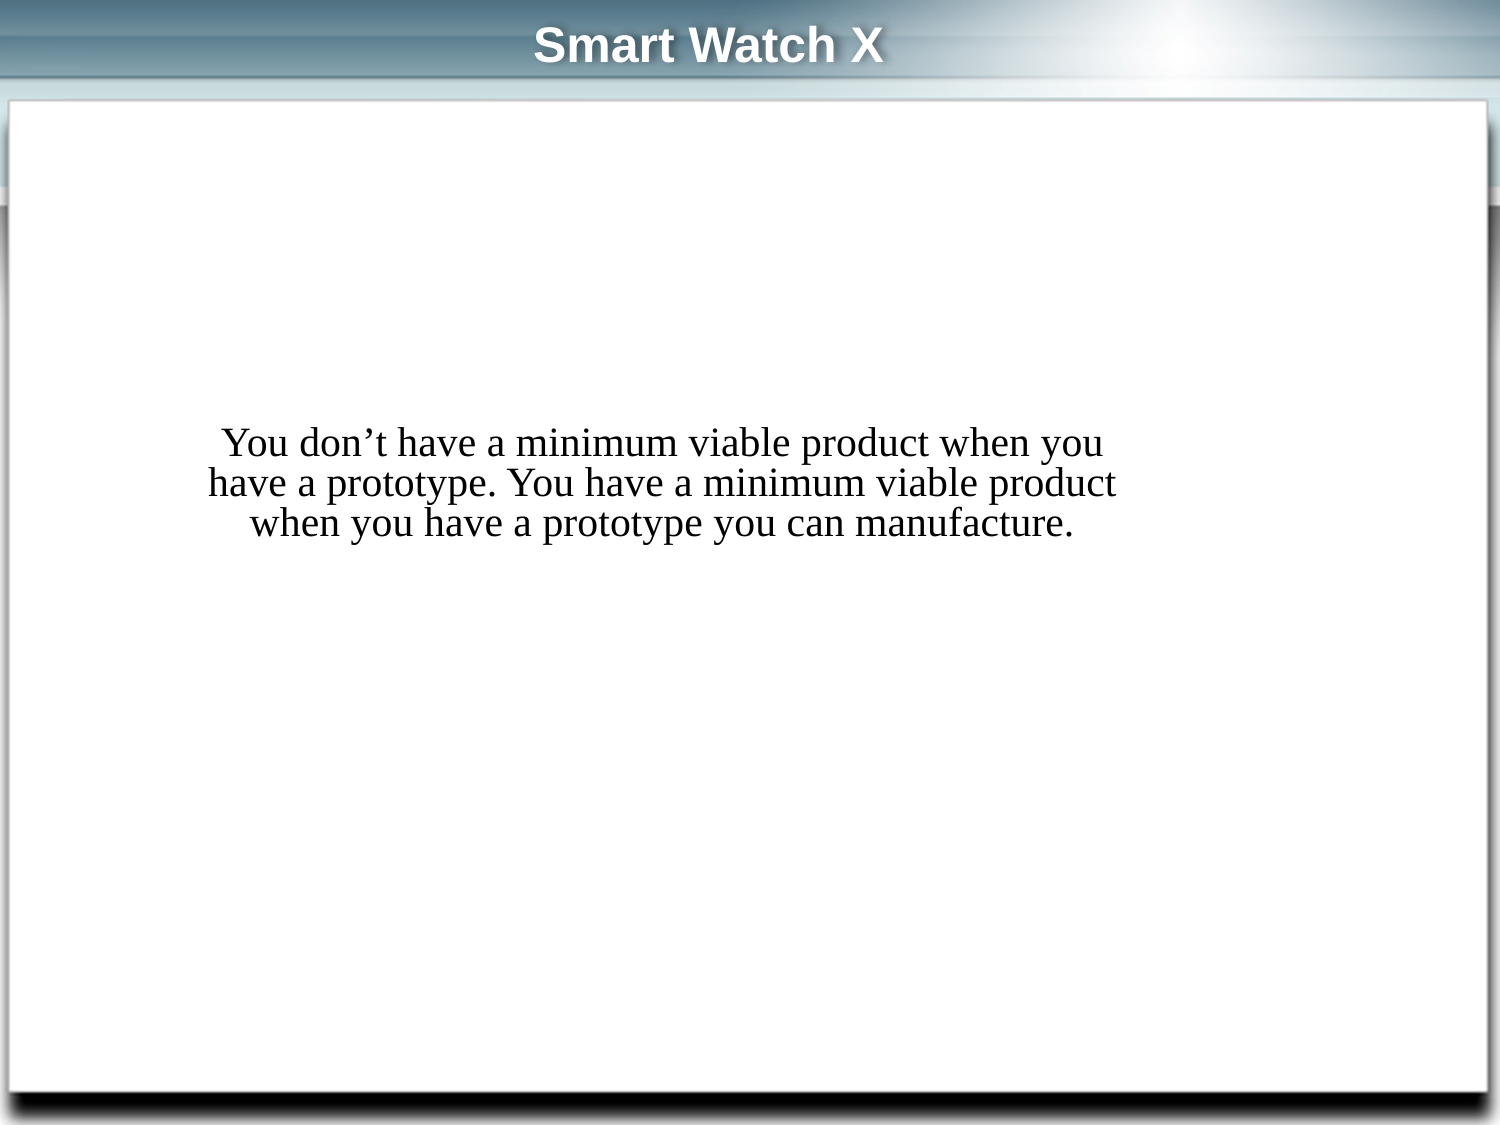

Smart Watch X
You don’t have a minimum viable product when you have a prototype. You have a minimum viable product when you have a prototype you can manufacture.